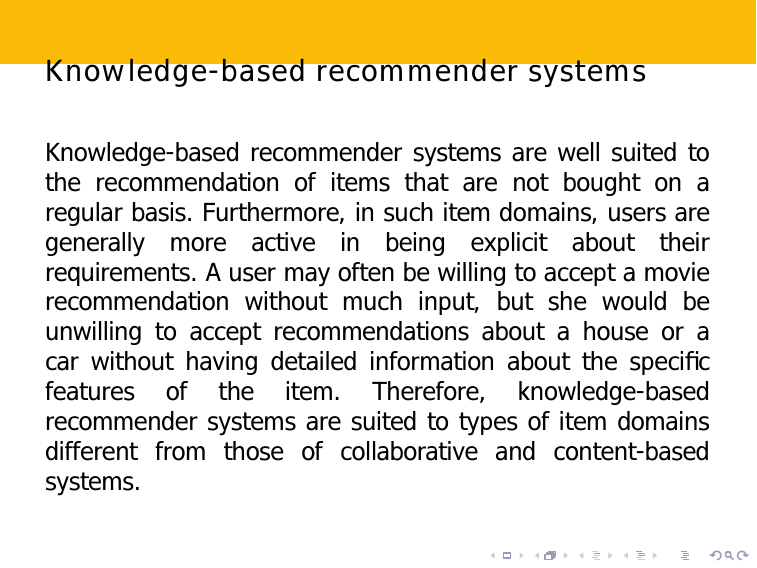

# Knowledge-based recommender systems
Knowledge-based recommender systems are well suited to the recommendation of items that are not bought on a regular basis. Furthermore, in such item domains, users are generally more active in being explicit about their requirements. A user may often be willing to accept a movie recommendation without much input, but she would be unwilling to accept recommendations about a house or a car without having detailed information about the specific features of the item. Therefore, knowledge-based recommender systems are suited to types of item domains different from those of collaborative and content-based systems.